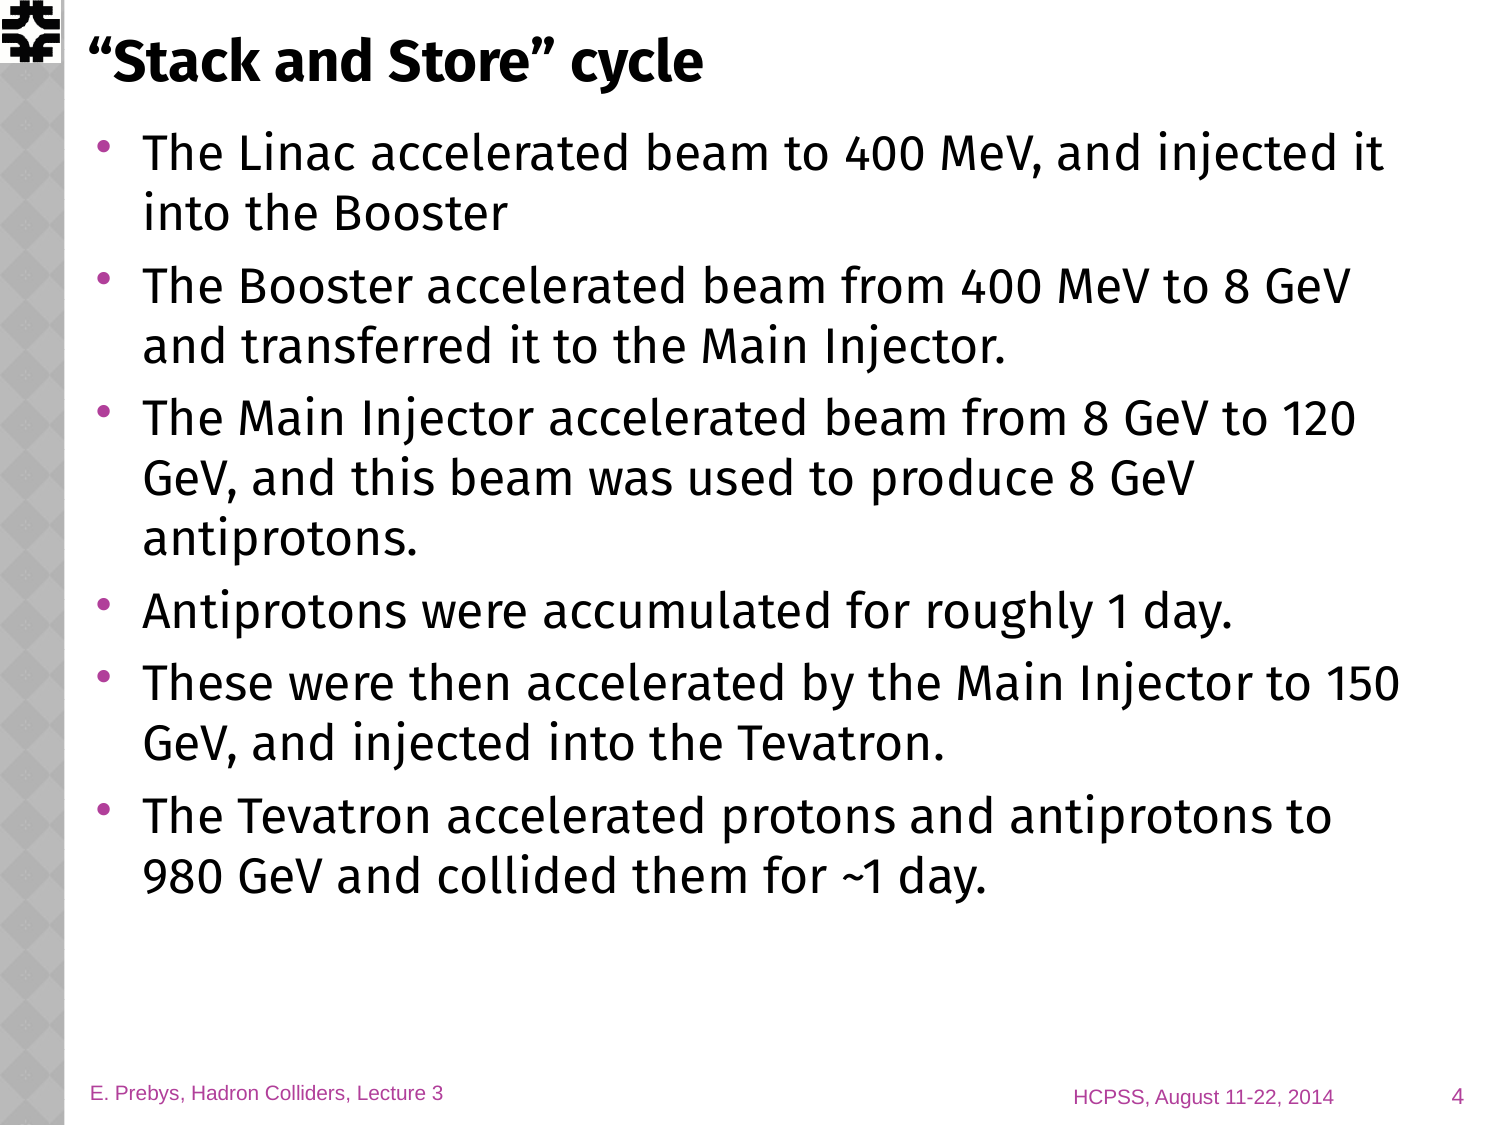

# “Stack and Store” cycle
The Linac accelerated beam to 400 MeV, and injected it into the Booster
The Booster accelerated beam from 400 MeV to 8 GeV and transferred it to the Main Injector.
The Main Injector accelerated beam from 8 GeV to 120 GeV, and this beam was used to produce 8 GeV antiprotons.
Antiprotons were accumulated for roughly 1 day.
These were then accelerated by the Main Injector to 150 GeV, and injected into the Tevatron.
The Tevatron accelerated protons and antiprotons to 980 GeV and collided them for ~1 day.
4
E. Prebys, Hadron Colliders, Lecture 3
HCPSS, August 11-22, 2014